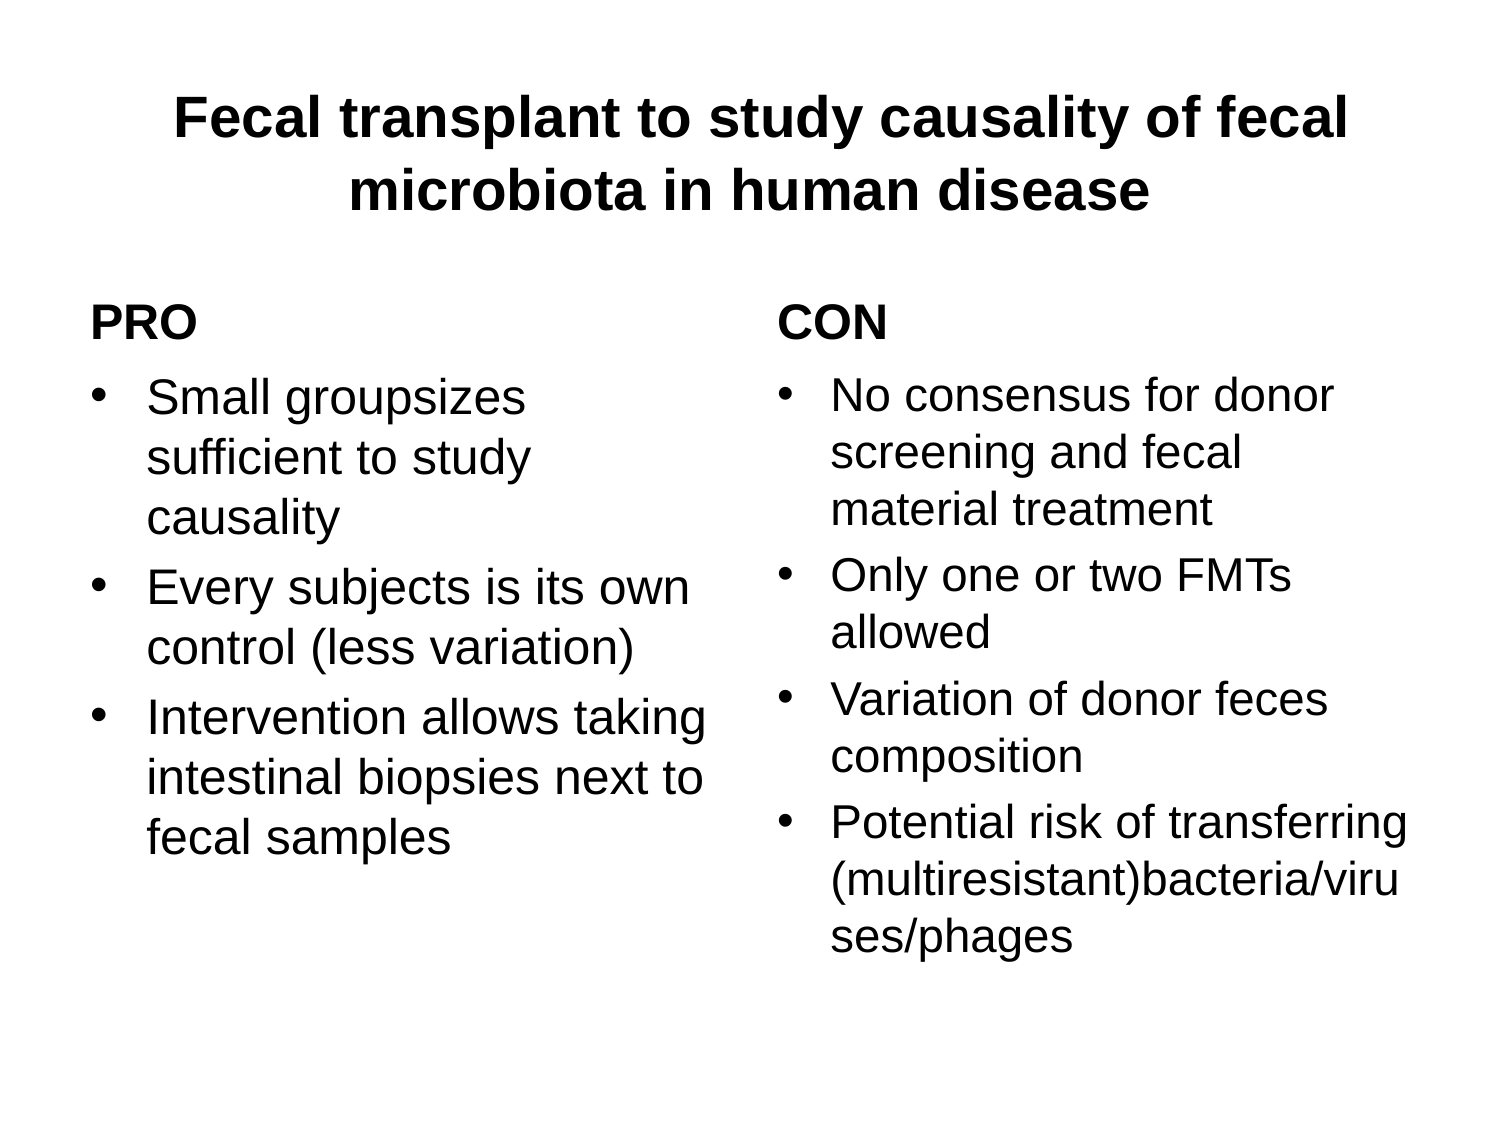

# Fecal transplant to study causality of fecal microbiota in human disease
PRO
CON
Small groupsizes sufficient to study causality
Every subjects is its own control (less variation)
Intervention allows taking intestinal biopsies next to fecal samples
No consensus for donor screening and fecal material treatment
Only one or two FMTs allowed
Variation of donor feces composition
Potential risk of transferring (multiresistant)bacteria/viruses/phages